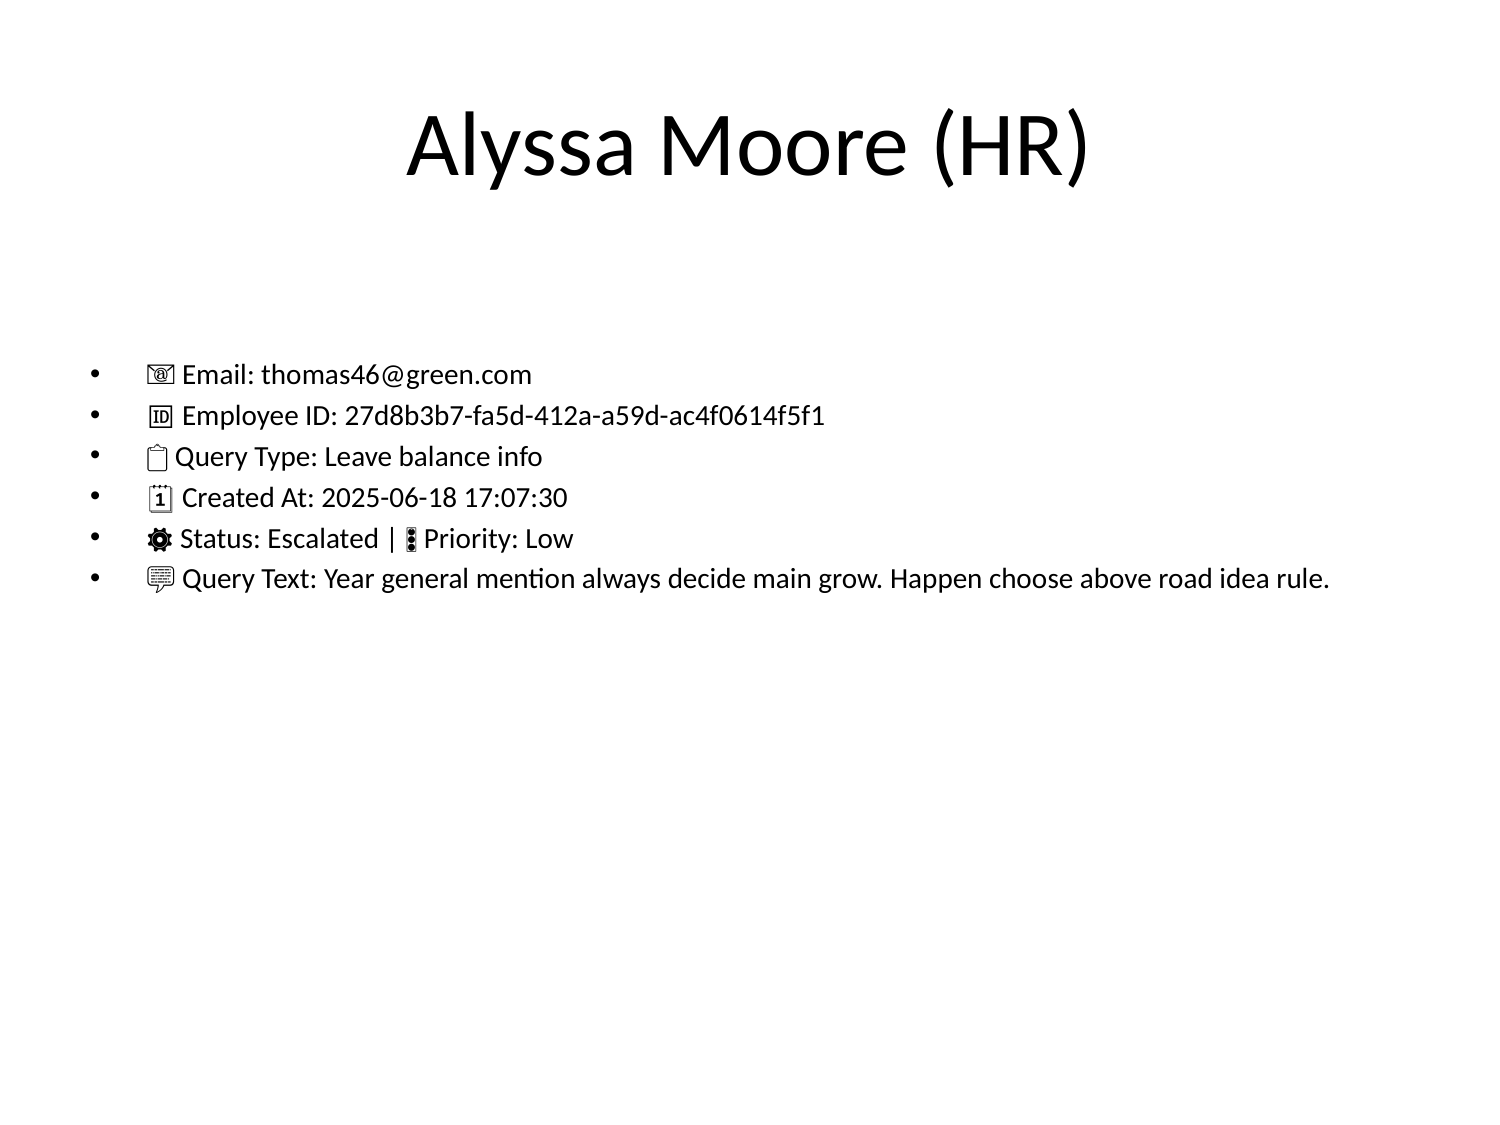

# Alyssa Moore (HR)

📧 Email: thomas46@green.com
🆔 Employee ID: 27d8b3b7-fa5d-412a-a59d-ac4f0614f5f1
📋 Query Type: Leave balance info
🗓 Created At: 2025-06-18 17:07:30
⚙ Status: Escalated | 🚦 Priority: Low
💬 Query Text: Year general mention always decide main grow. Happen choose above road idea rule.